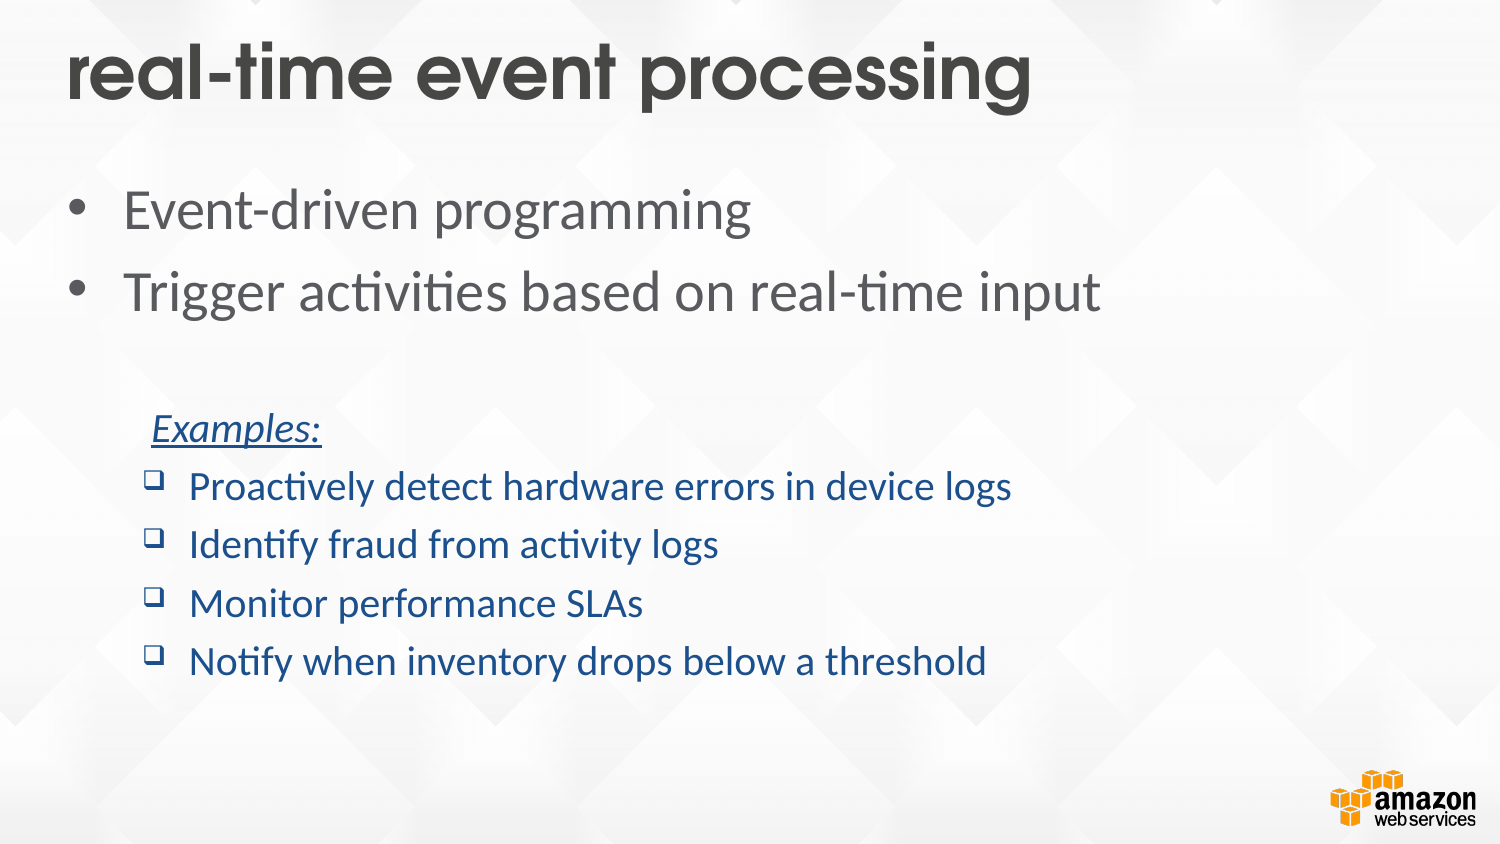

# real-time event processing
Event-driven programming
Trigger activities based on real-time input

Examples:
Proactively detect hardware errors in device logs
Identify fraud from activity logs
Monitor performance SLAs
Notify when inventory drops below a threshold